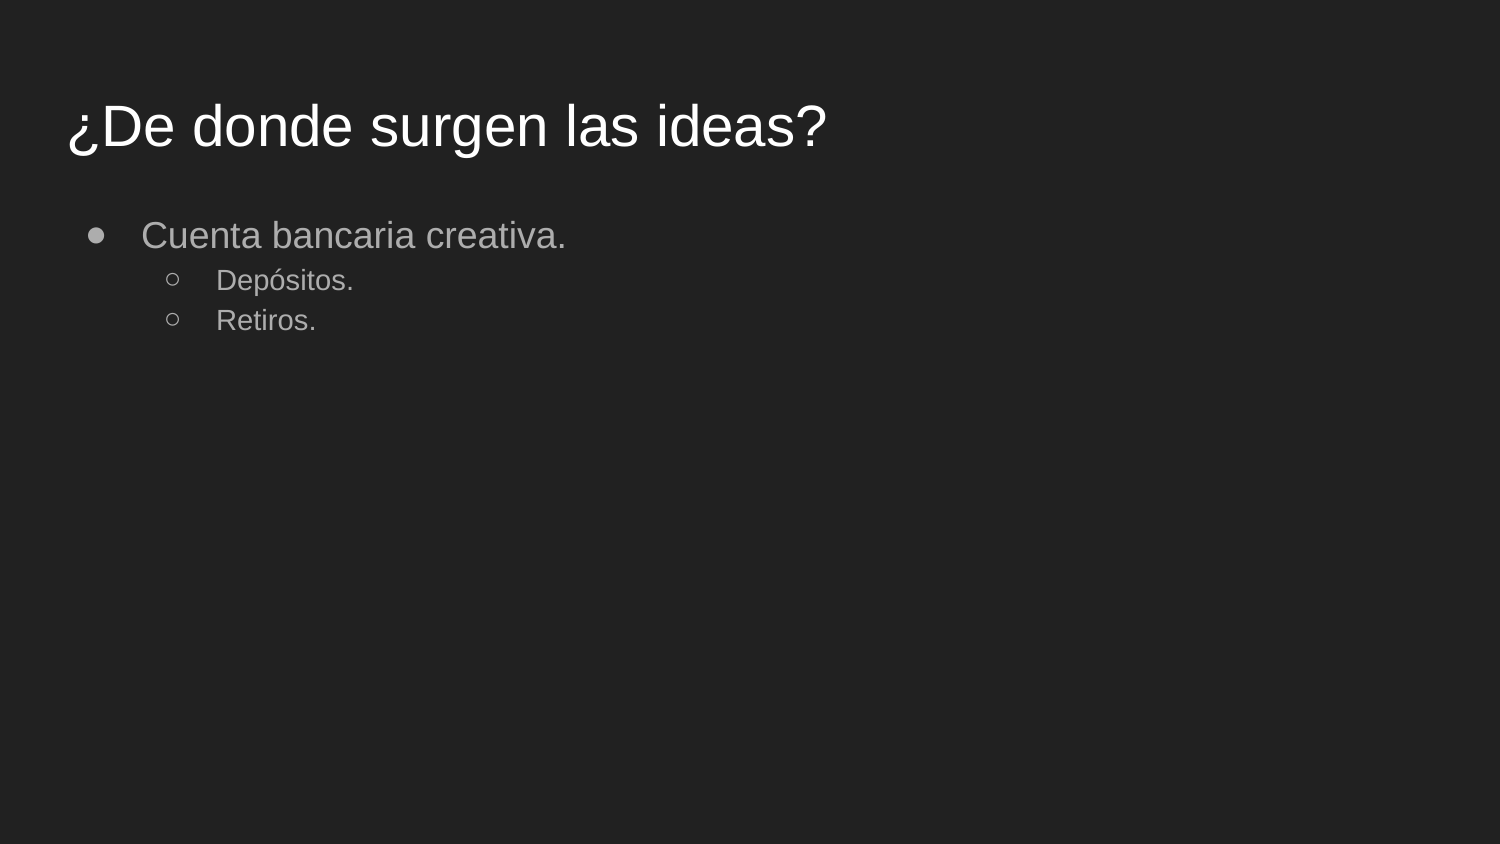

# ¿De donde surgen las ideas?

Cuenta bancaria creativa.
Depósitos.
Retiros.